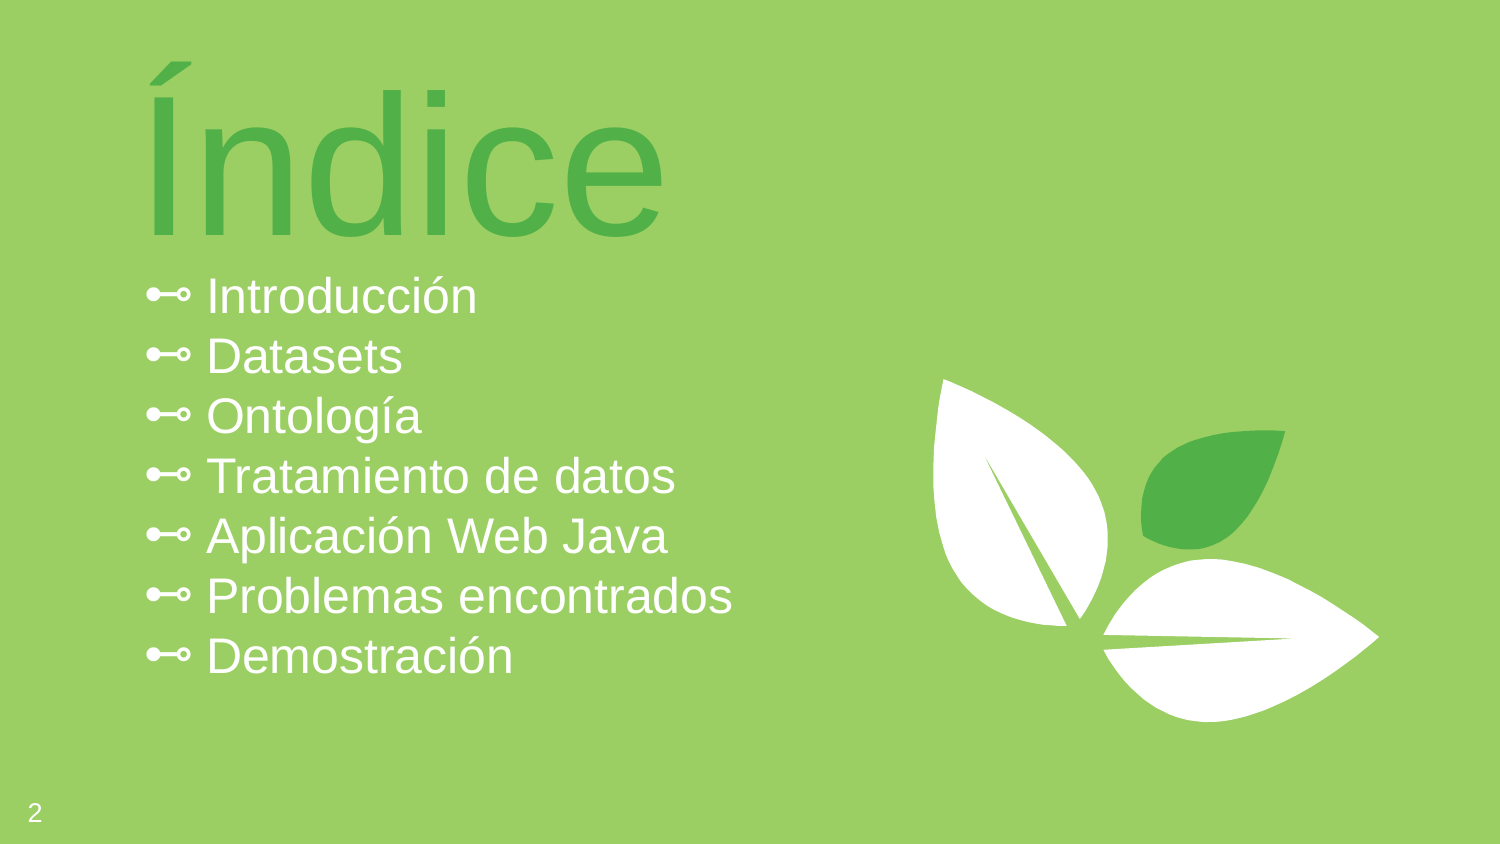

Índice
Introducción
Datasets
Ontología
Tratamiento de datos
Aplicación Web Java
Problemas encontrados
Demostración

2